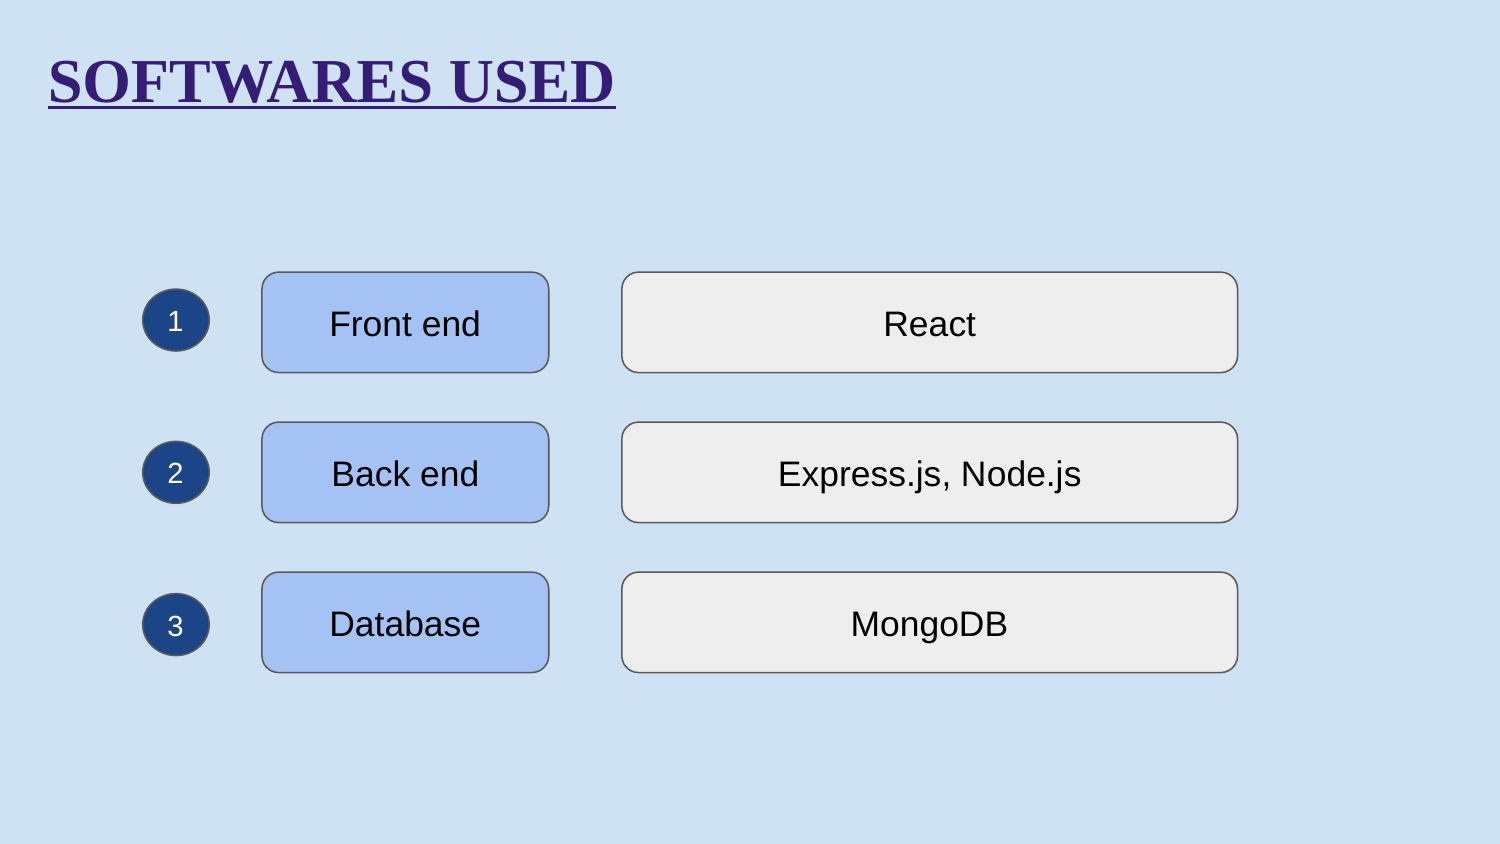

SOFTWARES USED

Front end
React
Back end
Express.js, Node.js
Database
MongoDB
1
2
3